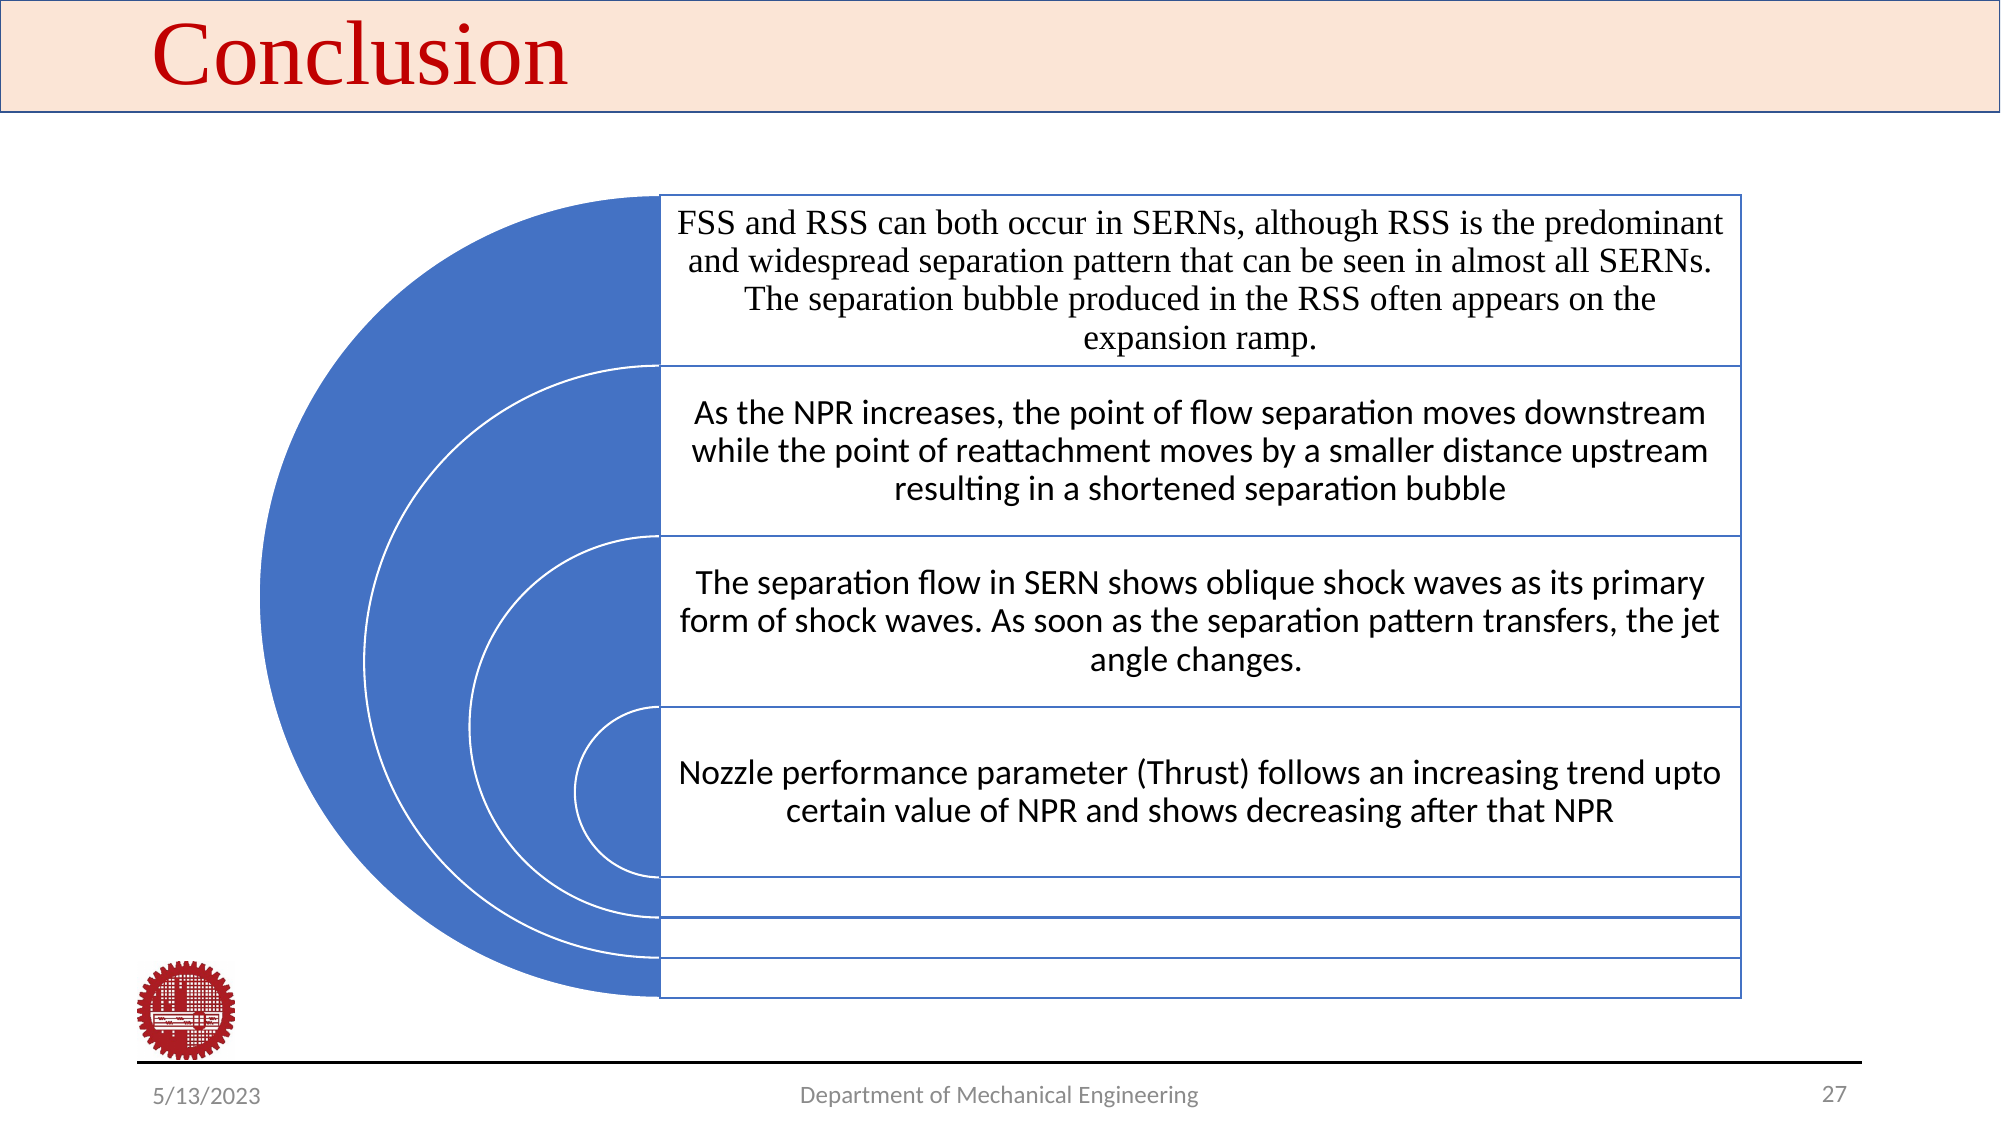

Conclusion
FSS and RSS can both occur in SERNs, although RSS is the predominant and widespread separation pattern that can be seen in almost all SERNs. The separation bubble produced in the RSS often appears on the expansion ramp.
As the NPR increases, the point of flow separation moves downstream while the point of reattachment moves by a smaller distance upstream resulting in a shortened separation bubble
The separation flow in SERN shows oblique shock waves as its primary form of shock waves. As soon as the separation pattern transfers, the jet angle changes.
Nozzle performance parameter (Thrust) follows an increasing trend upto certain value of NPR and shows decreasing after that NPR

27
Department of Mechanical Engineering
5/13/2023